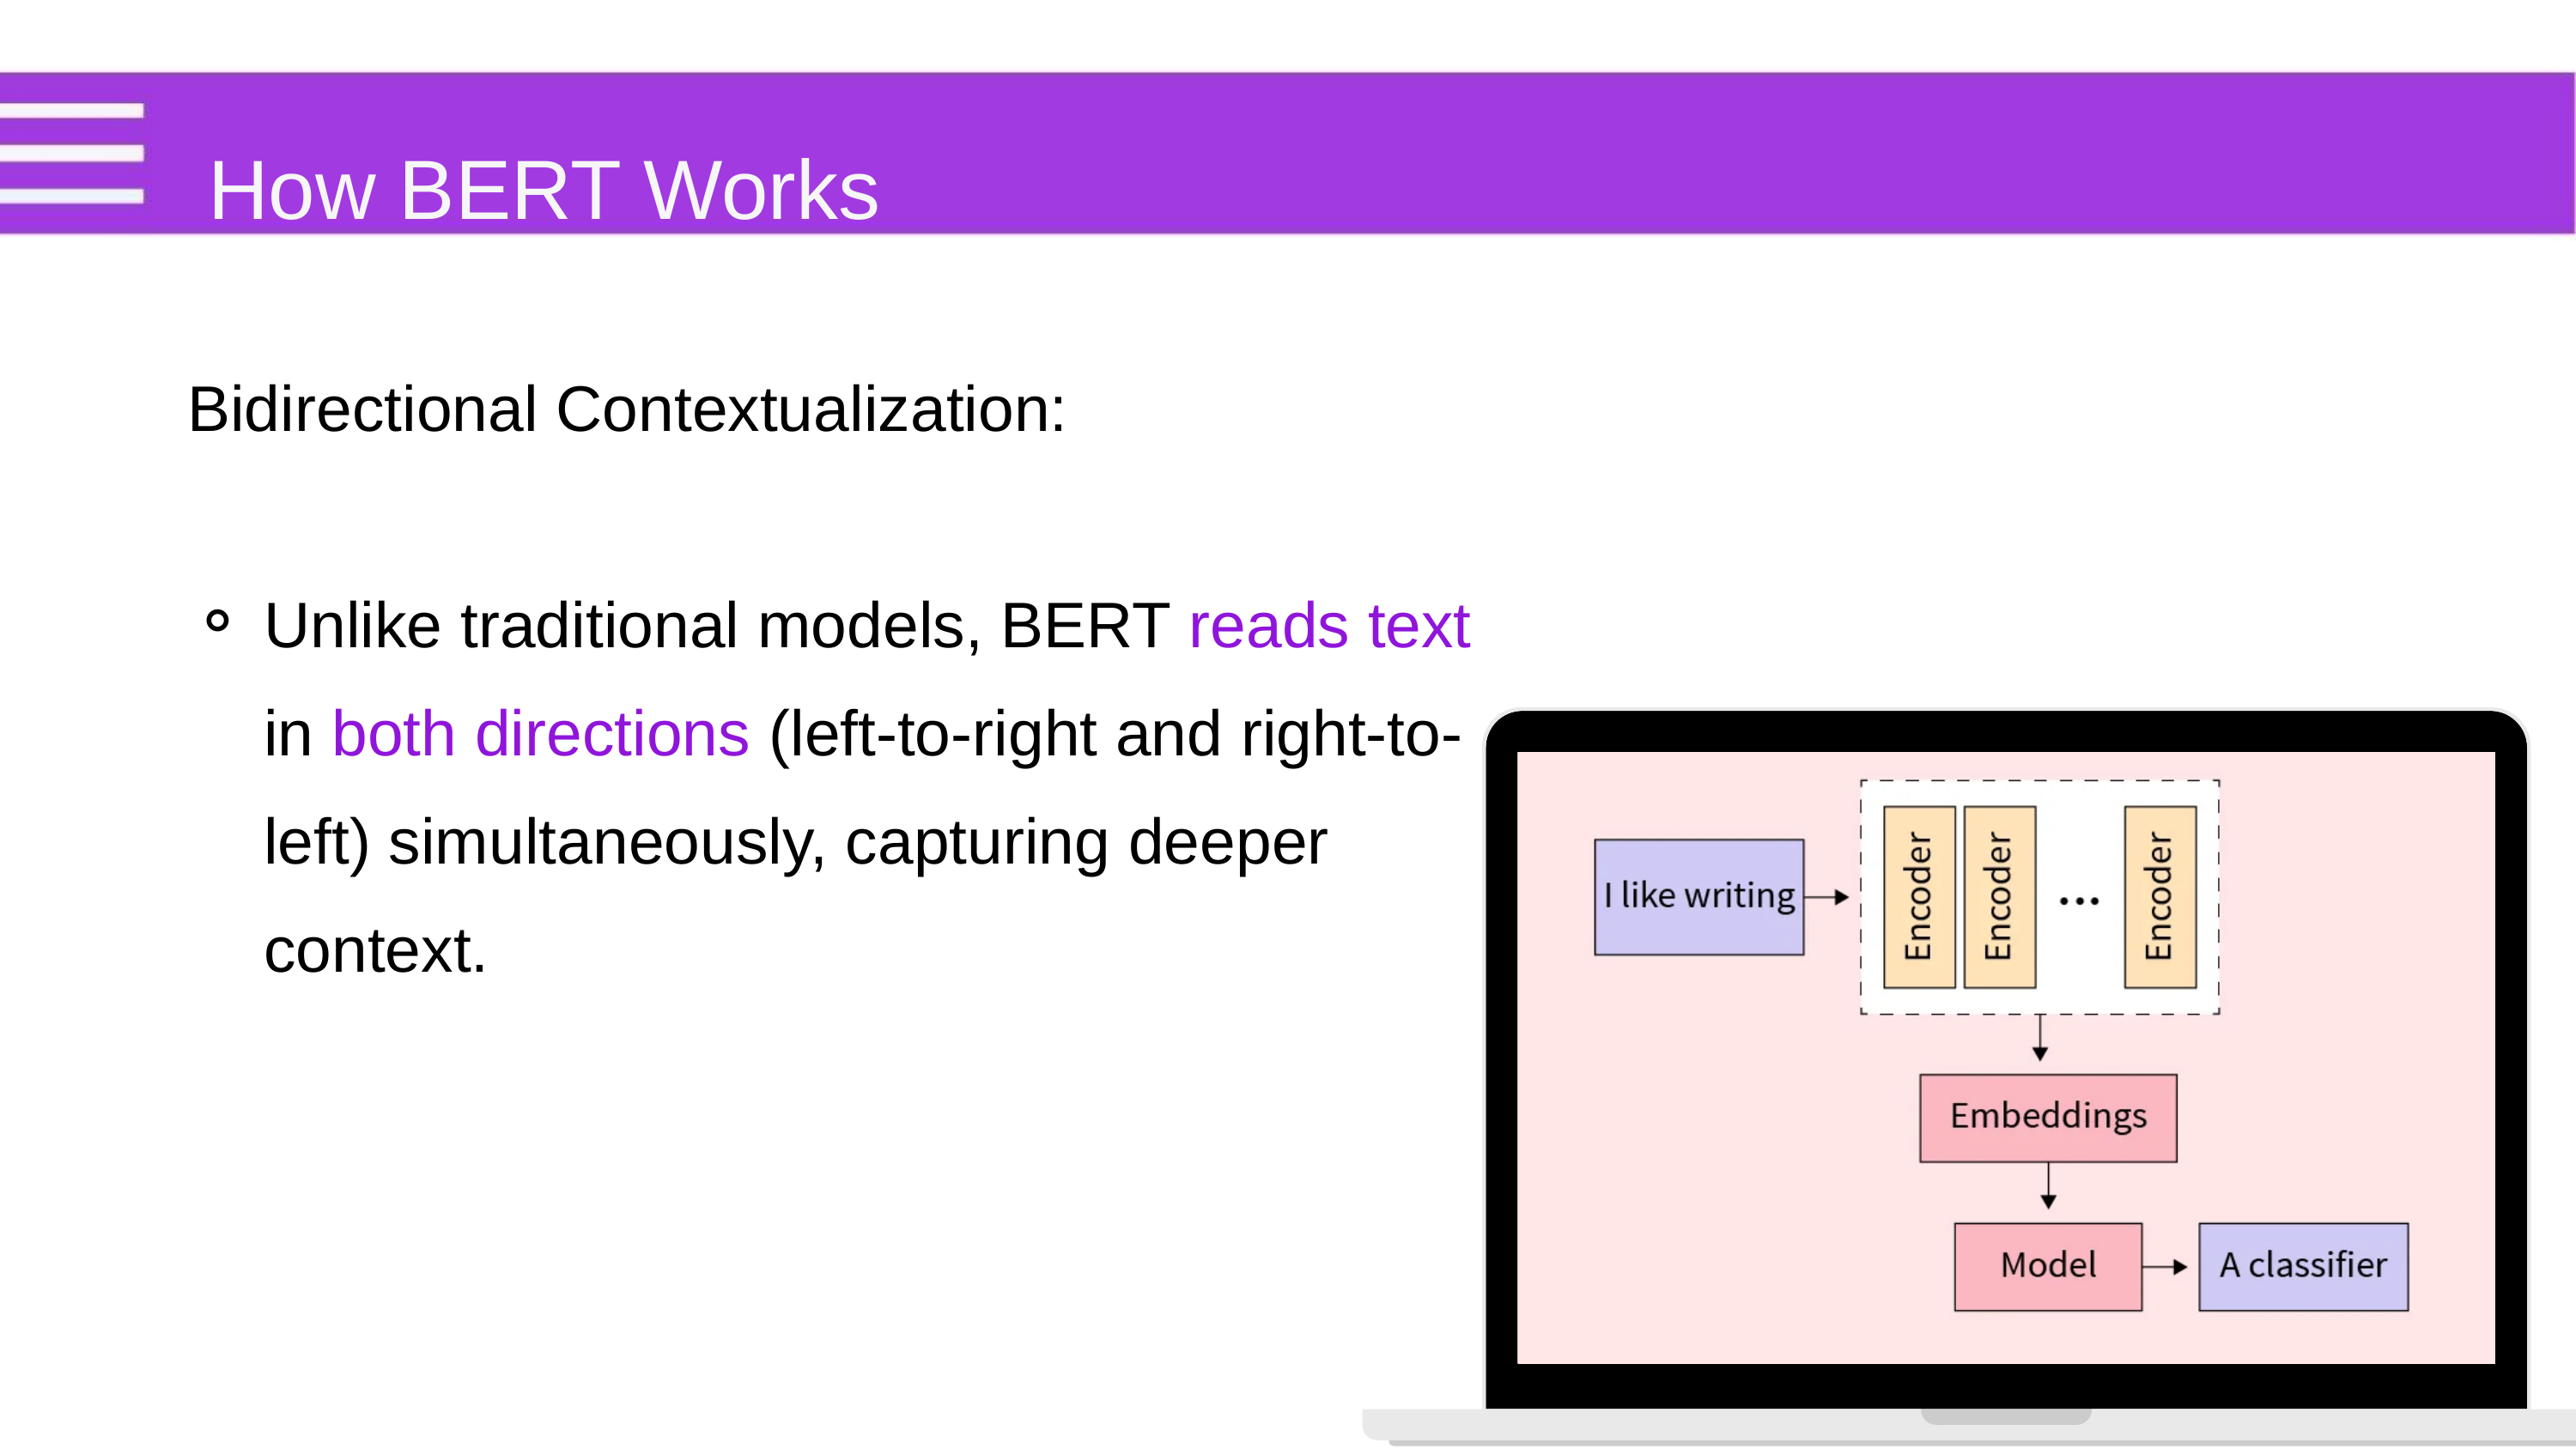

How BERT Works
        Bidirectional Contextualization:

Unlike traditional models, BERT reads text in both directions (left-to-right and right-to-left) simultaneously, capturing deeper context.